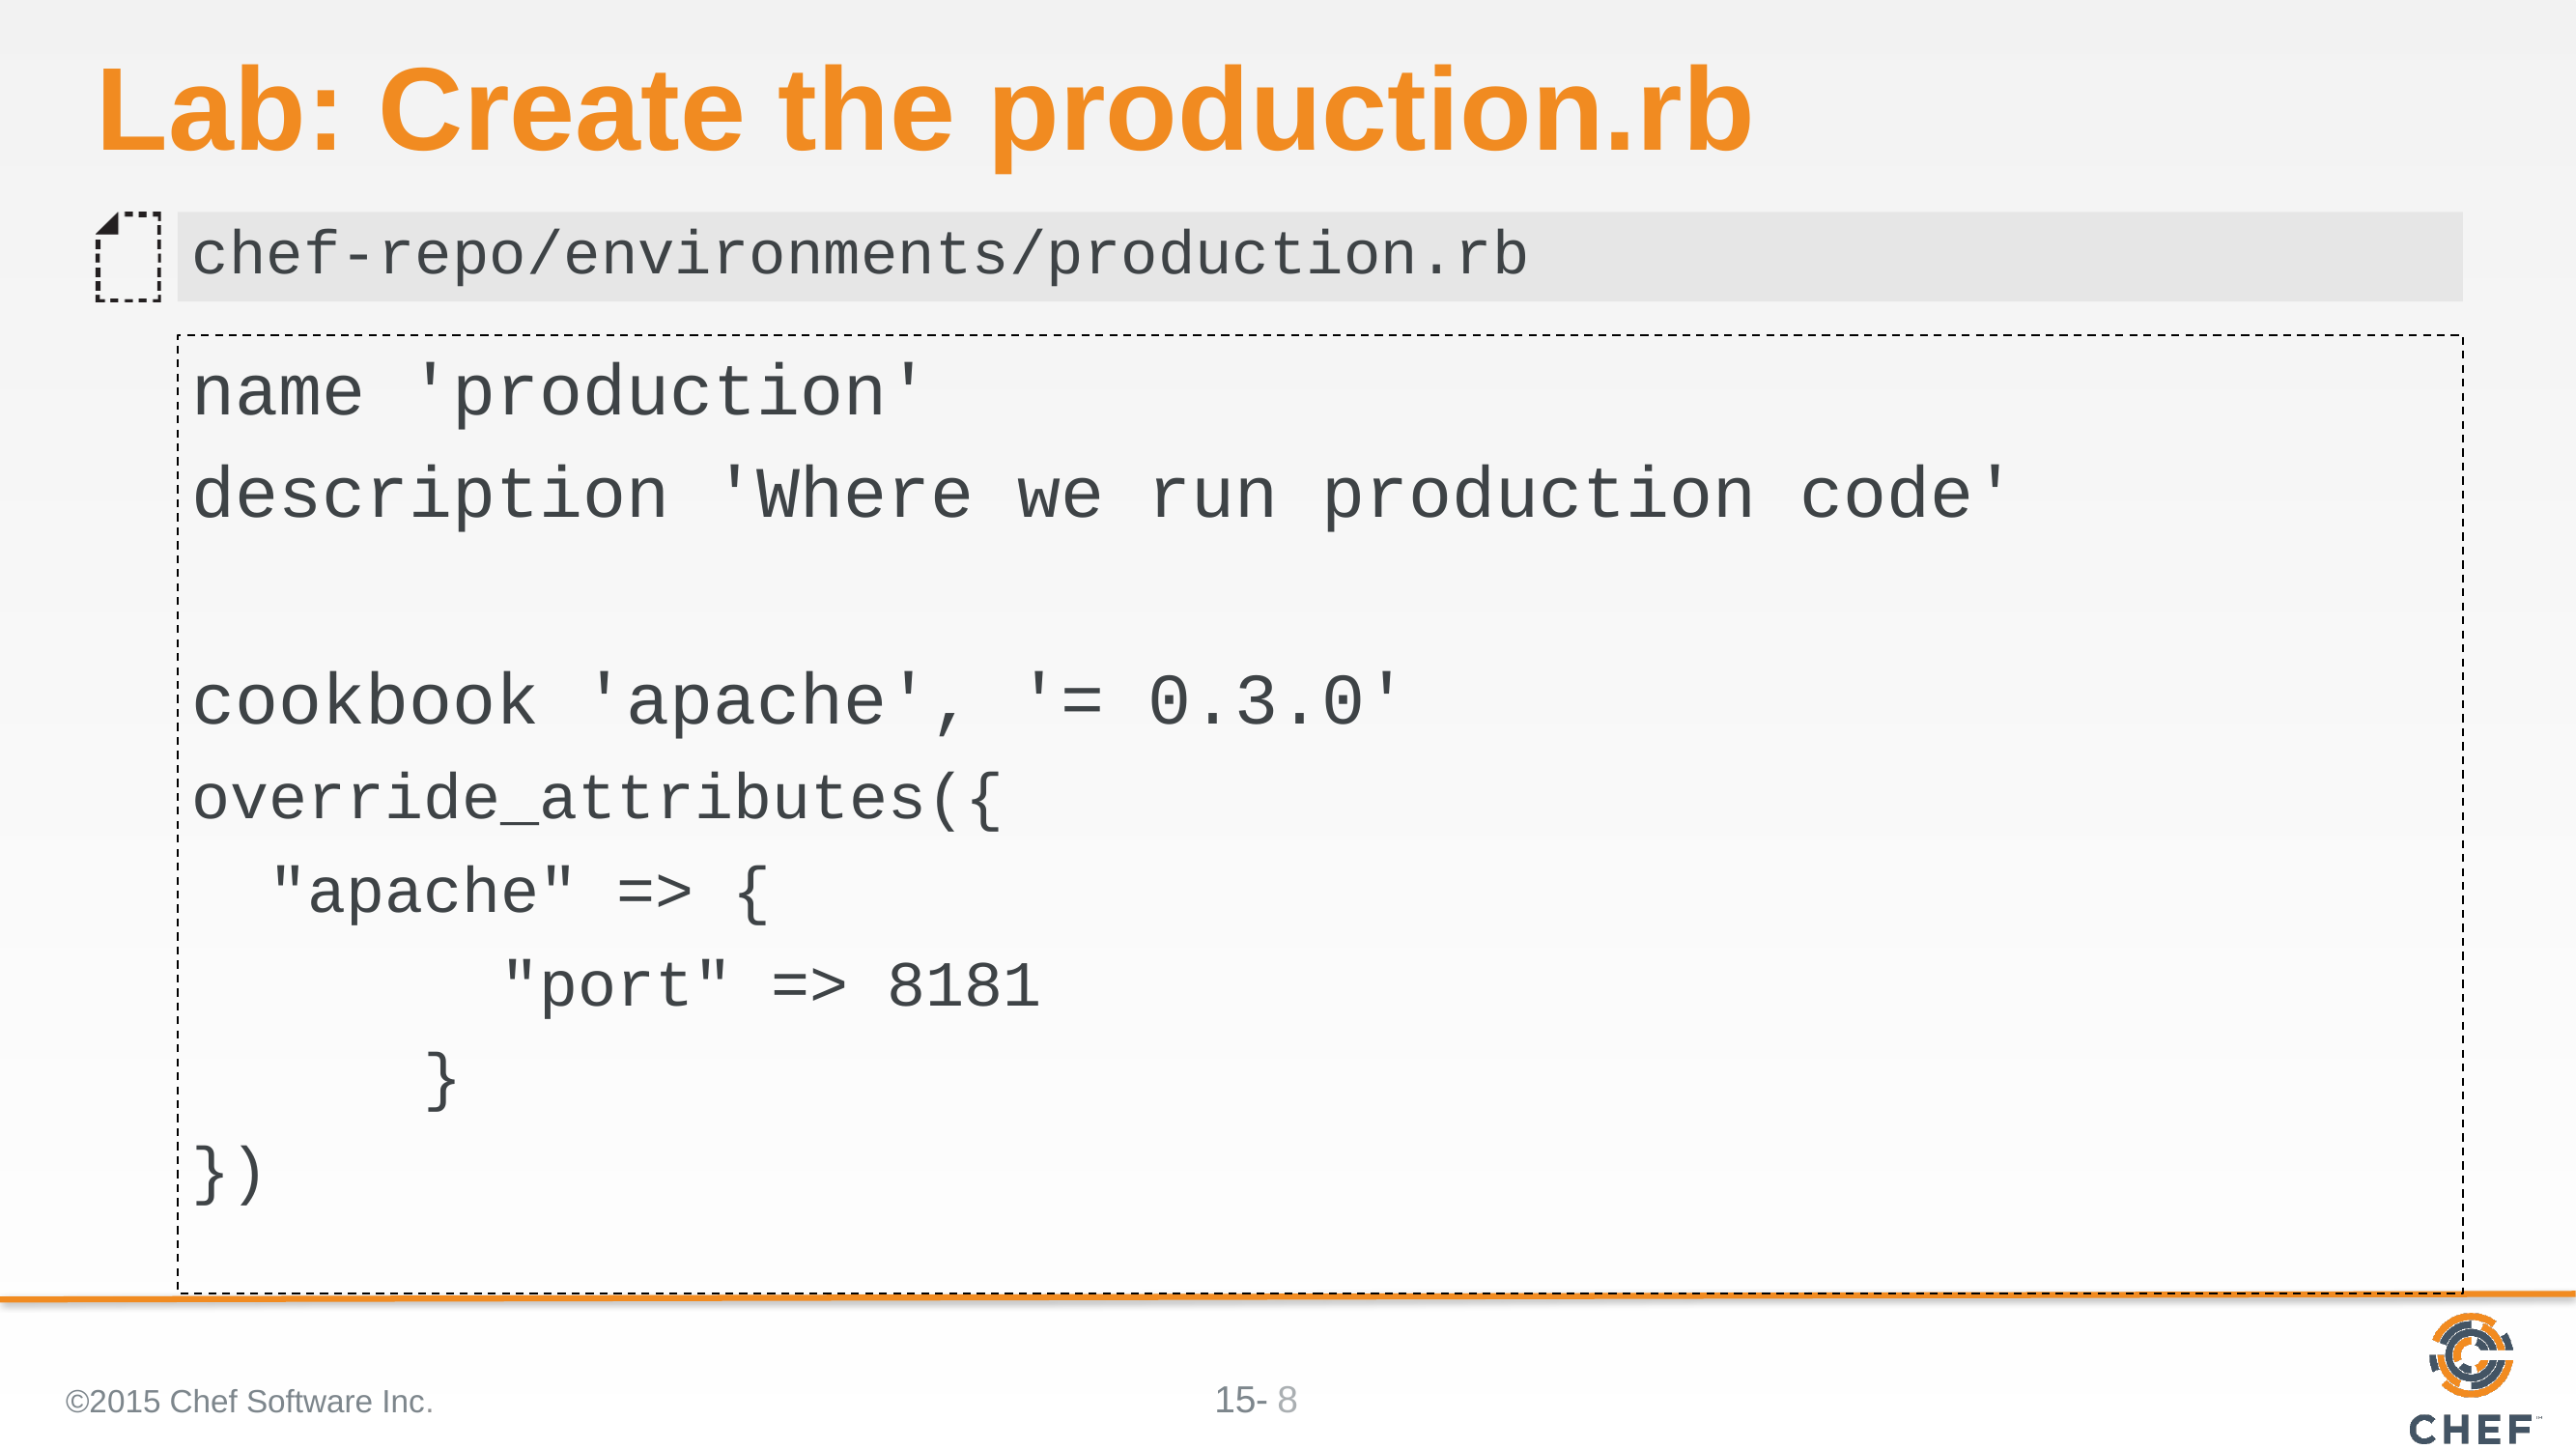

# Lab: Create the production.rb
chef-repo/environments/production.rb
name 'production'
description 'Where we run production code'

cookbook 'apache', '= 0.3.0'
override_attributes({
  "apache" => {
        "port" => 8181
      }
})

©2015 Chef Software Inc.
8